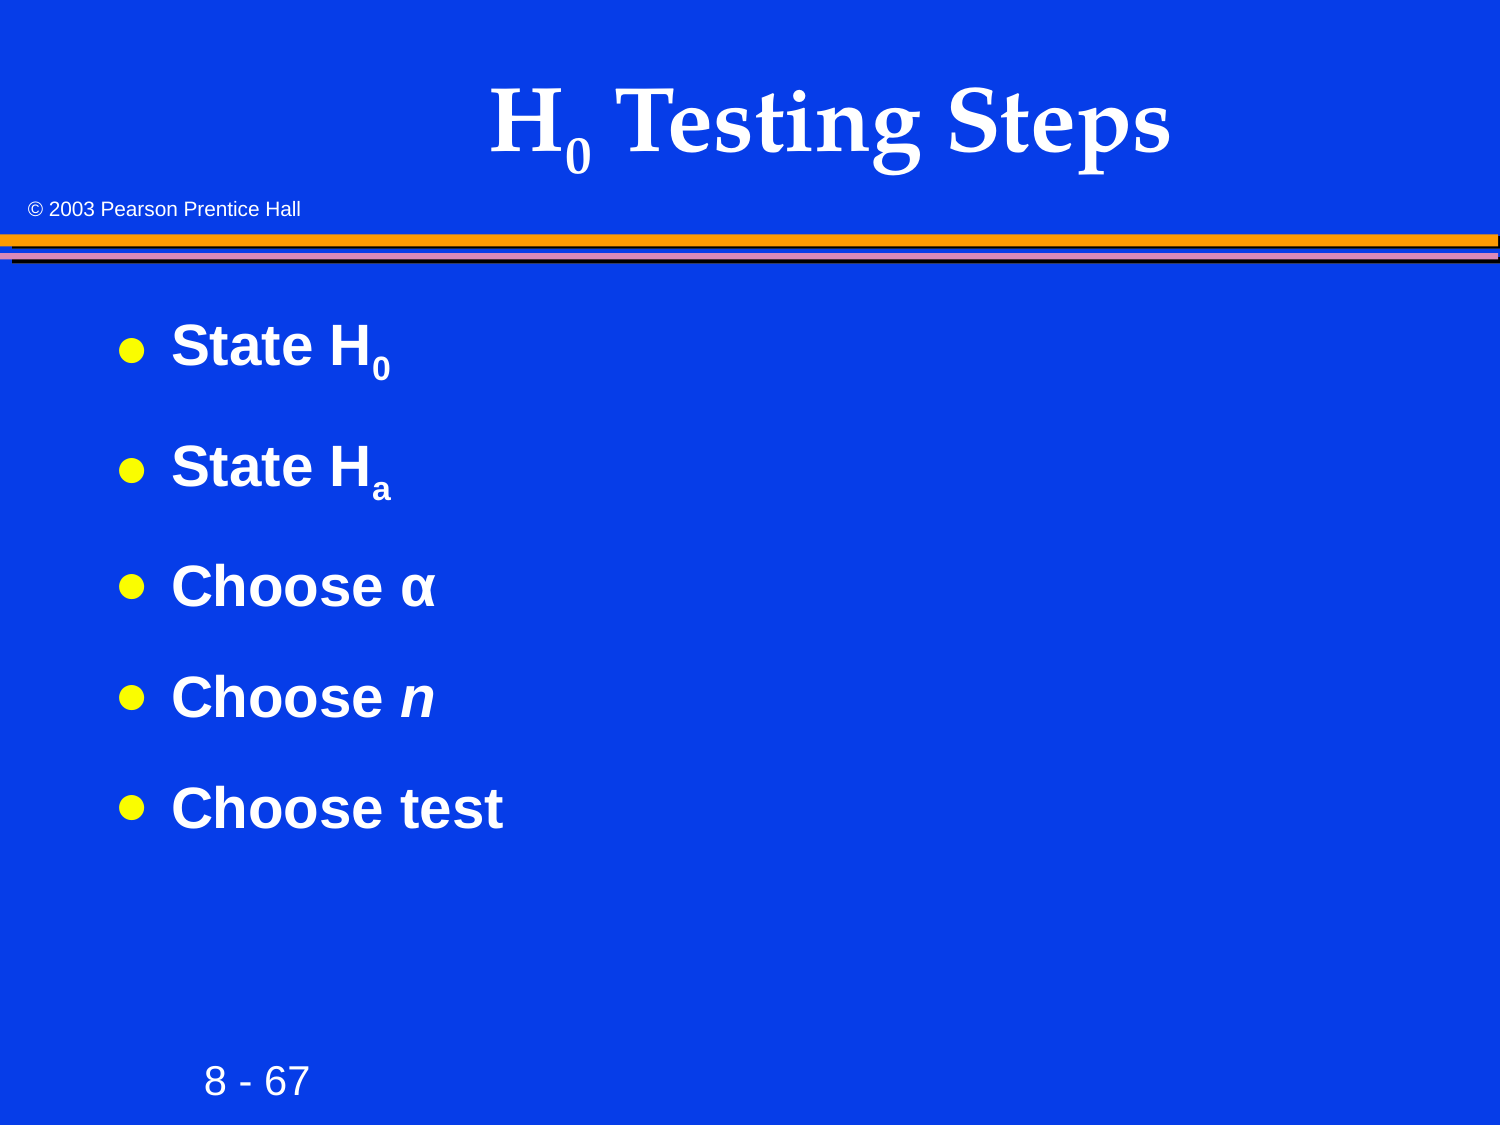

# H0 Testing Steps
State H0
State Ha
Choose α
Choose n
Choose test